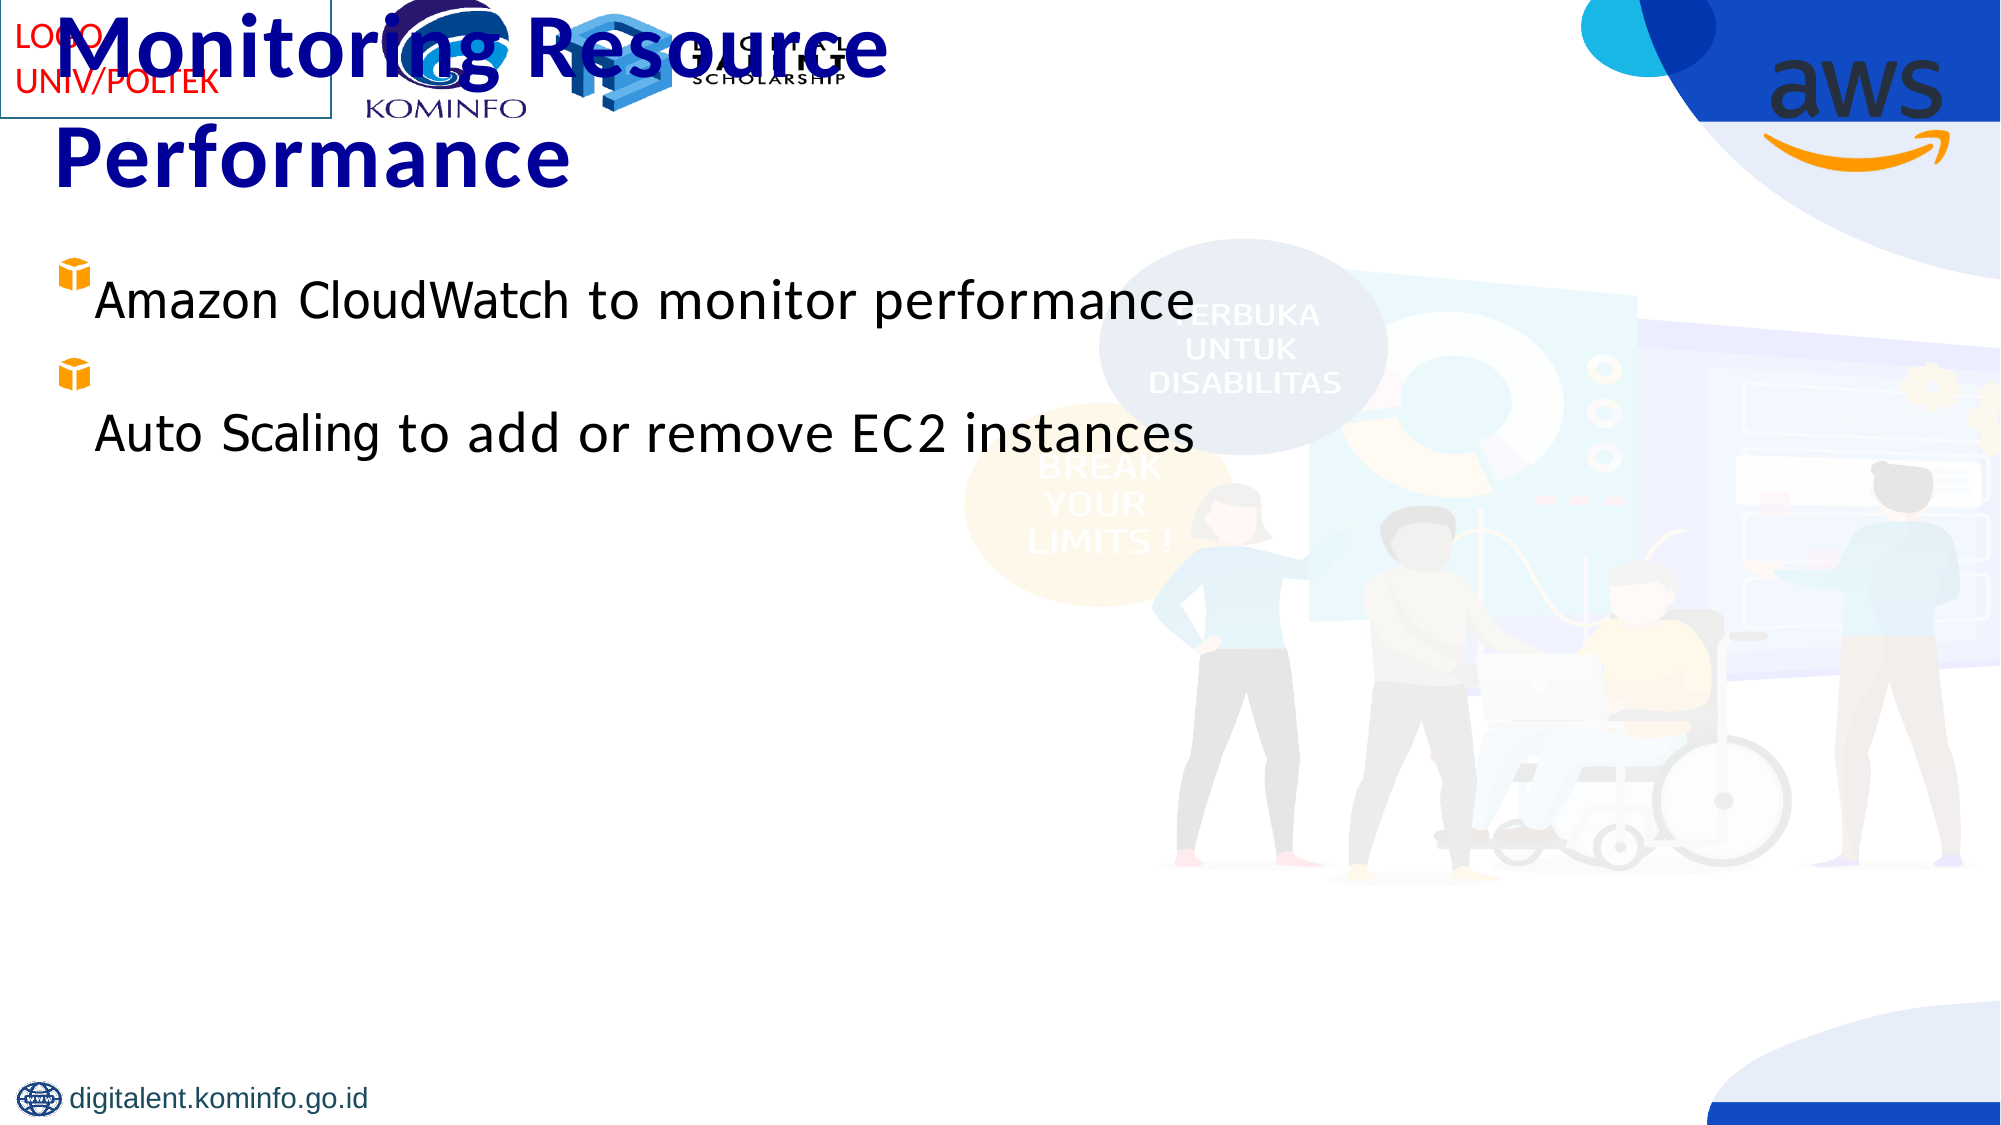

# Monitoring Resource Performance

Amazon CloudWatch to monitor performance
Auto Scaling to add or remove EC2 instances